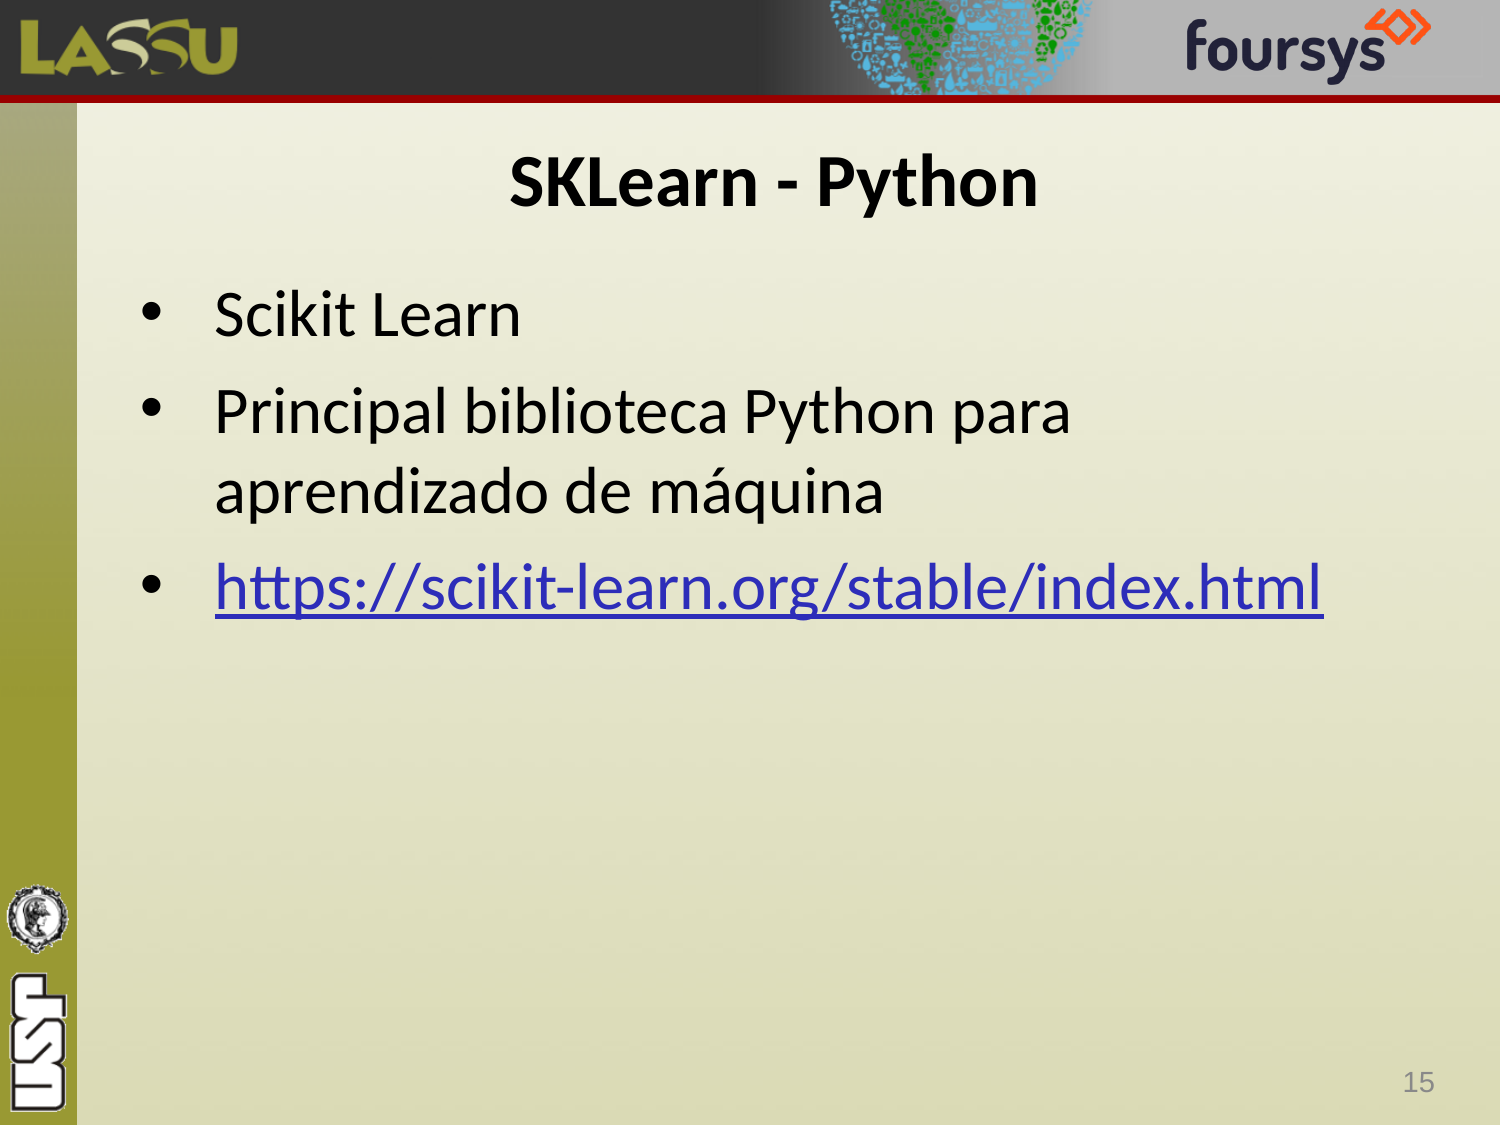

# SKLearn - Python
Scikit Learn
Principal biblioteca Python para aprendizado de máquina
https://scikit-learn.org/stable/index.html

15